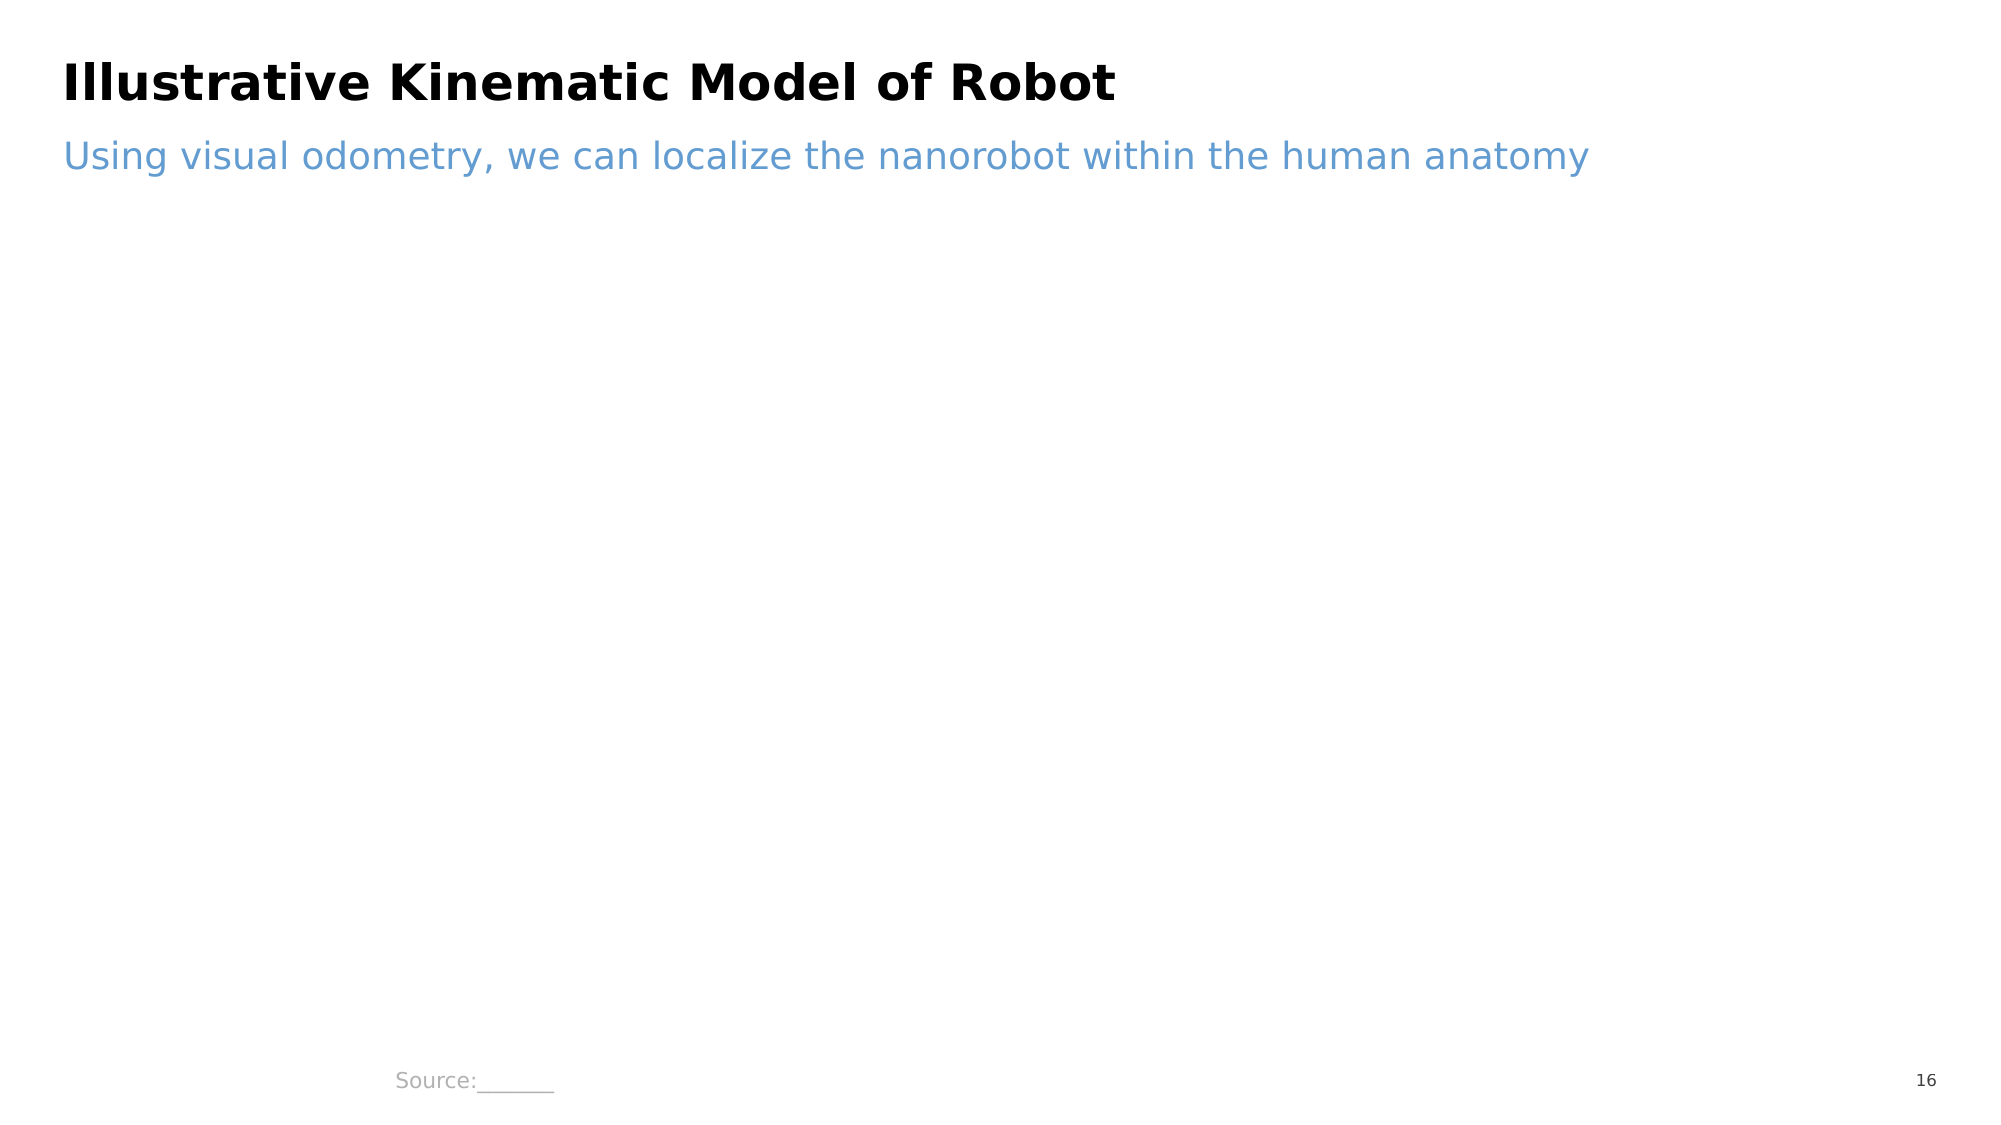

# Illustrative Kinematic Model of Robot
Using visual odometry, we can localize the nanorobot within the human anatomy
Source:_______